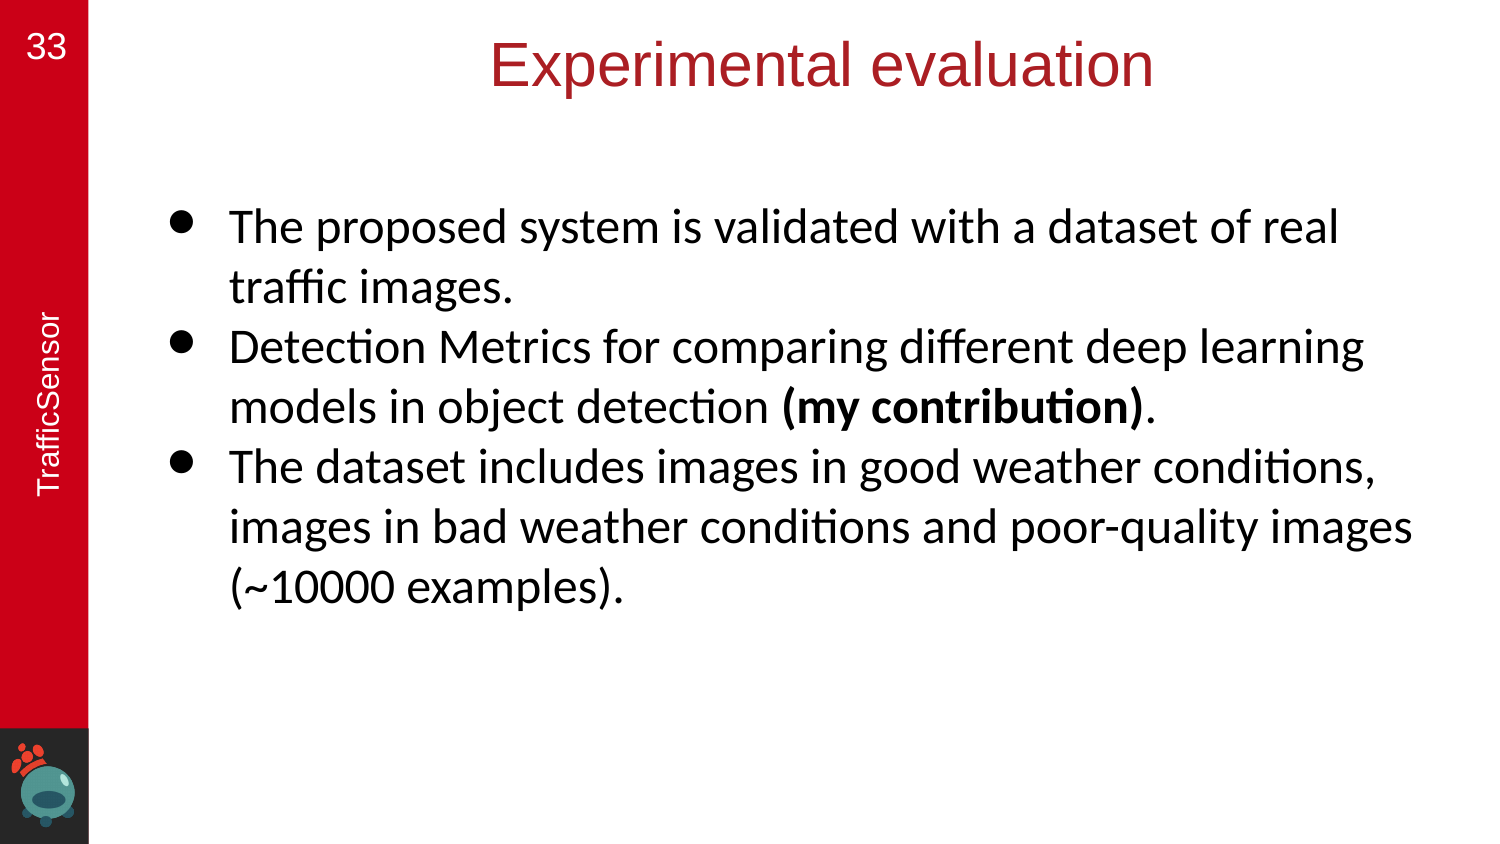

33
# Experimental evaluation
The proposed system is validated with a dataset of real traffic images.
Detection Metrics for comparing different deep learning models in object detection (my contribution).
The dataset includes images in good weather conditions, images in bad weather conditions and poor-quality images (~10000 examples).
TrafficSensor